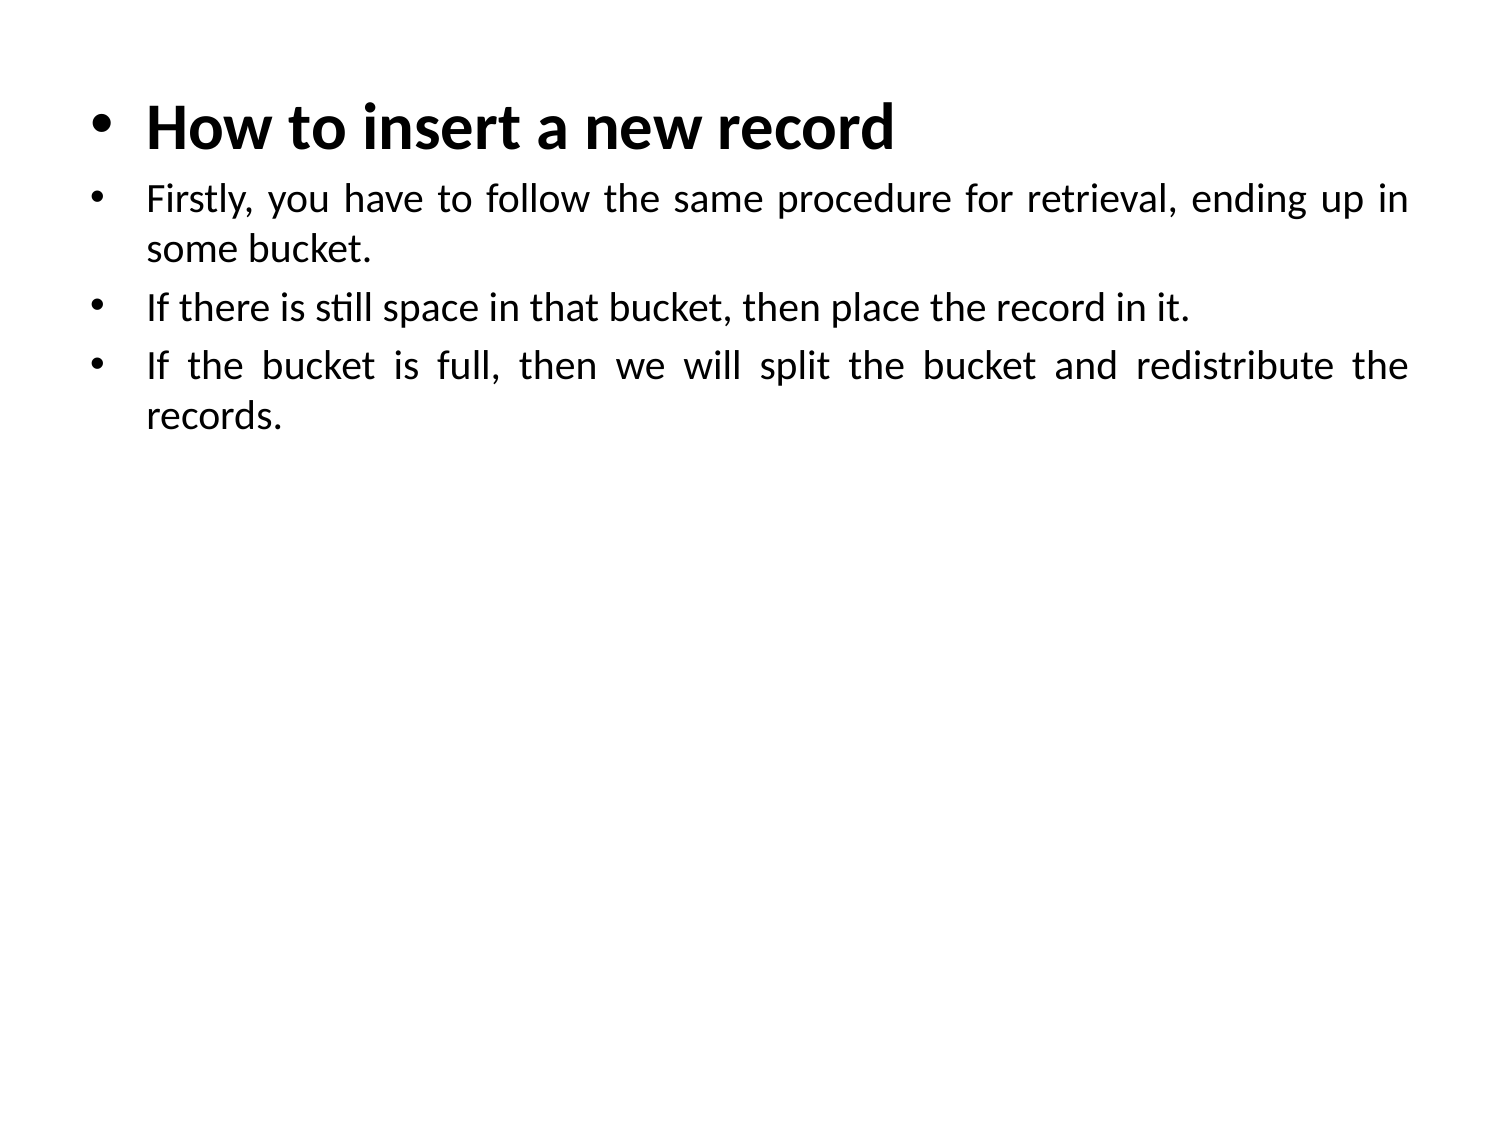

How to insert a new record
Firstly, you have to follow the same procedure for retrieval, ending up in some bucket.
If there is still space in that bucket, then place the record in it.
If the bucket is full, then we will split the bucket and redistribute the records.